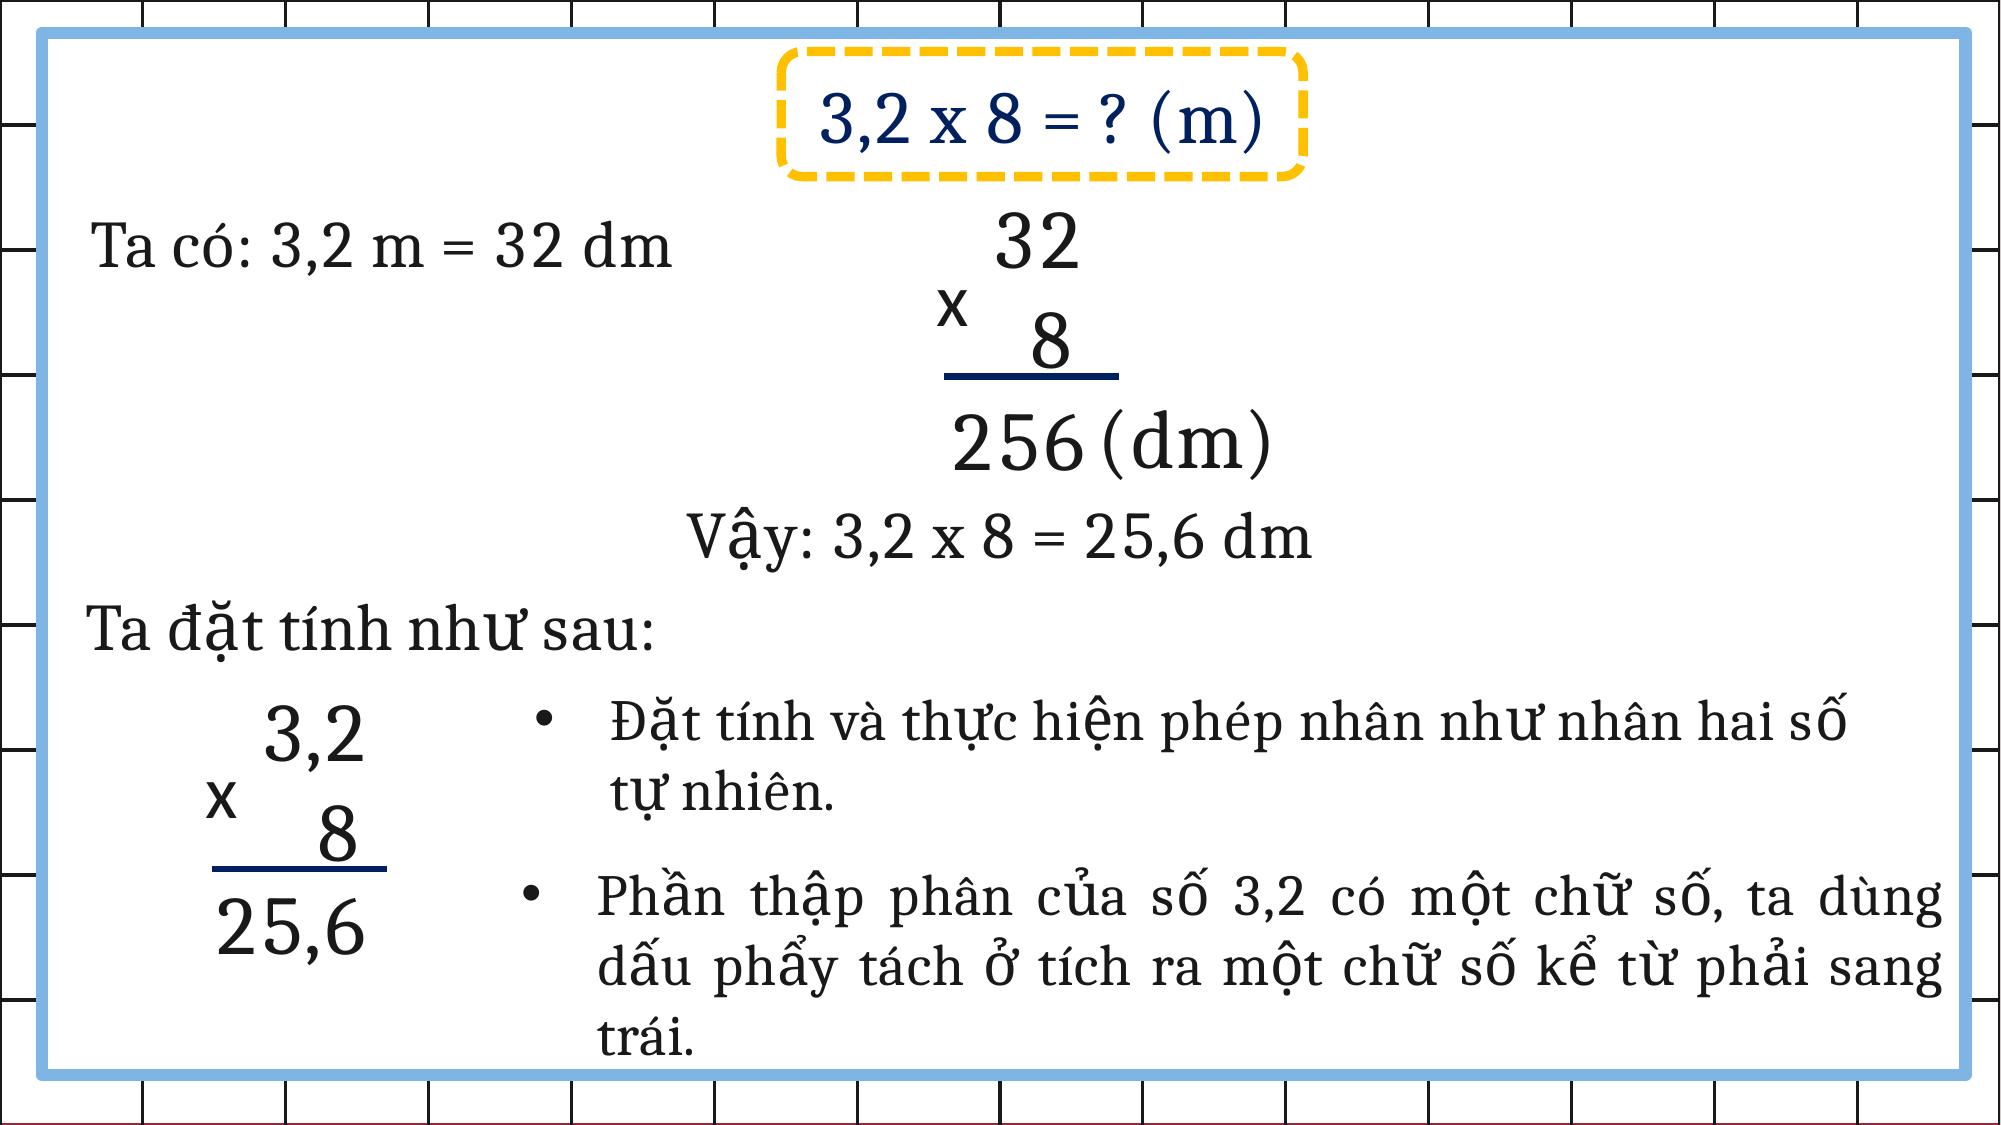

3,2 x 8 = ? (m)
32
  8
x
Ta có: 3,2 m = 32 dm
(dm)
256
Vậy: 3,2 x 8 = 25,6 dm
Ta đặt tính như sau:
3,2
   8
x
Đặt tính và thực hiện phép nhân như nhân hai số tự nhiên.
Phần thập phân của số 3,2 có một chữ số, ta dùng dấu phẩy tách ở tích ra một chữ số kể từ phải sang trái.
25,6